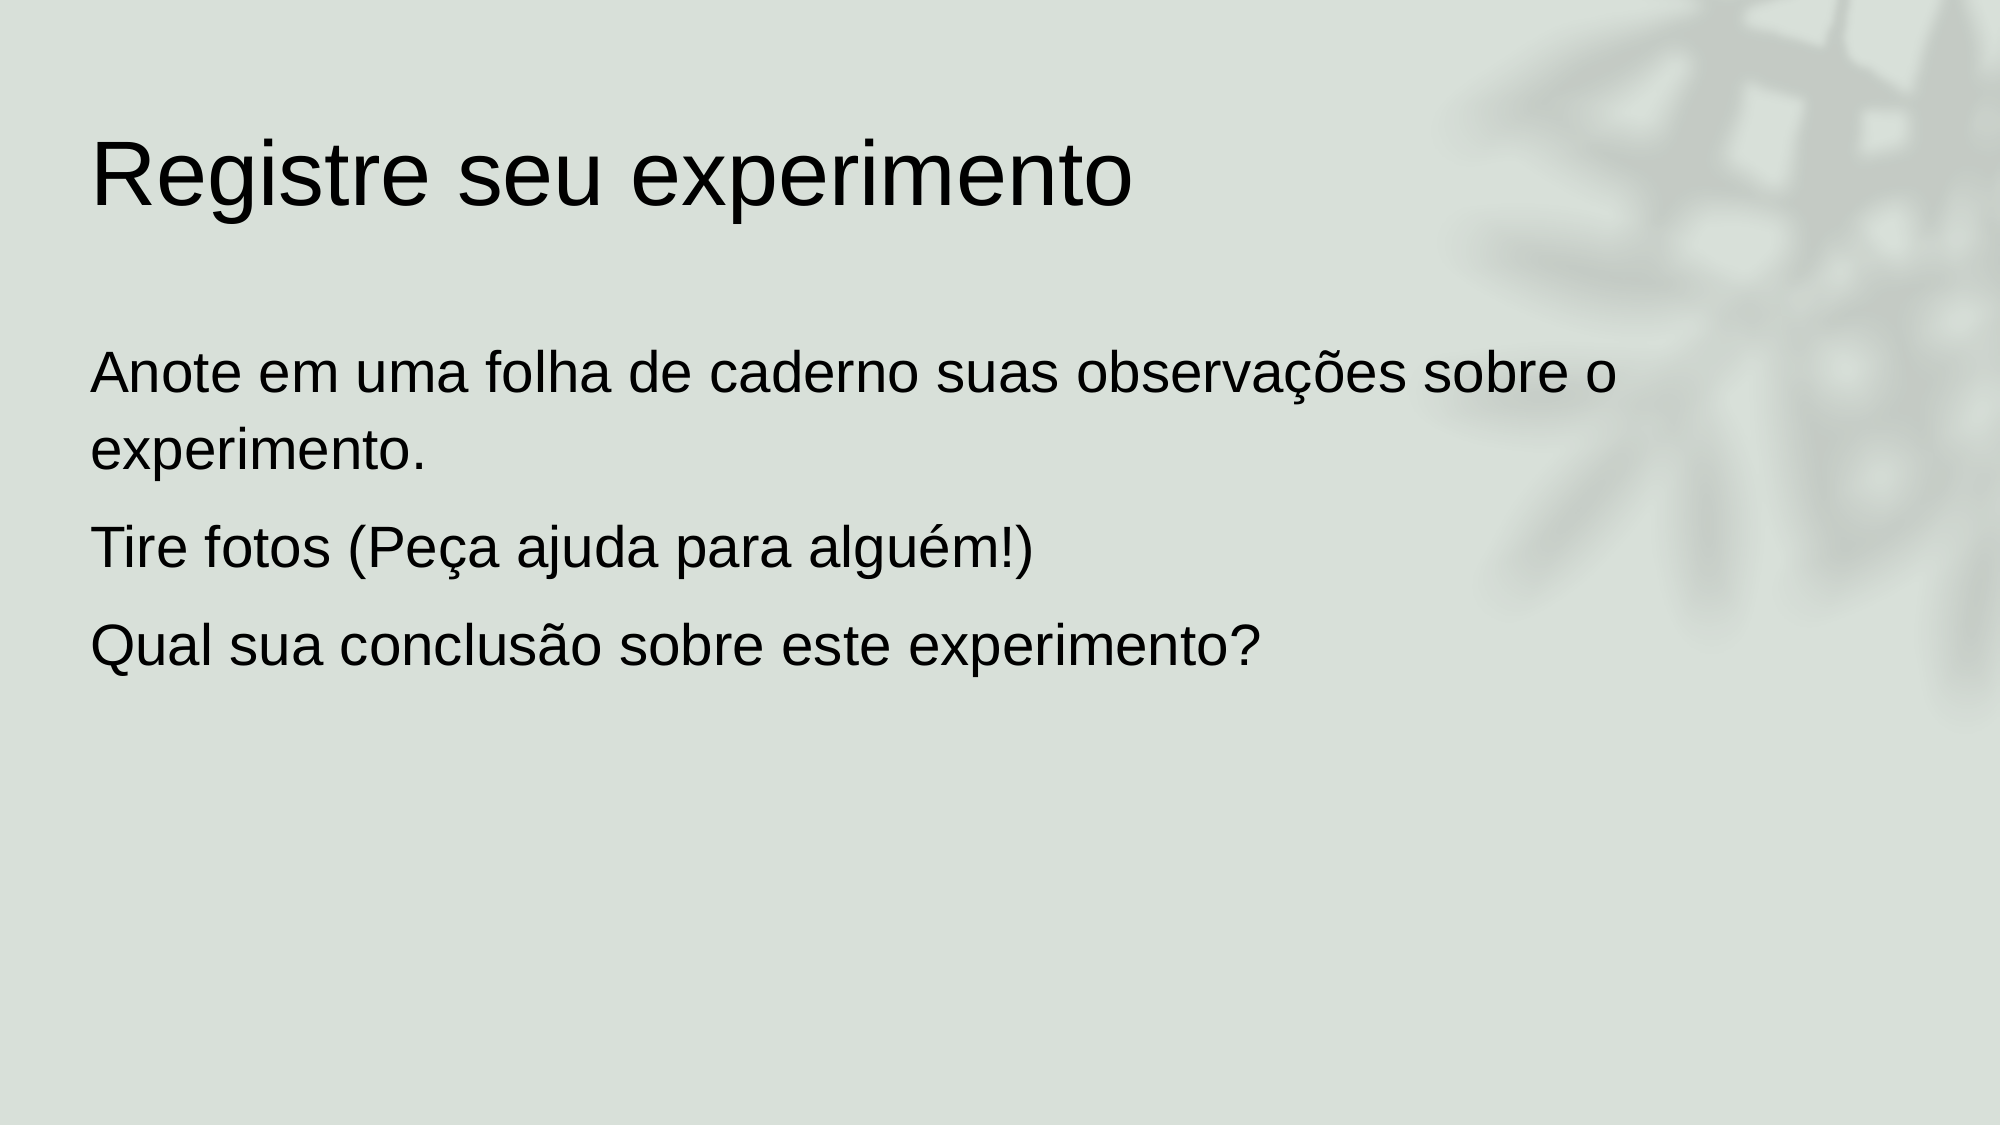

# Registre seu experimento
Anote em uma folha de caderno suas observações sobre o experimento.
Tire fotos (Peça ajuda para alguém!)
Qual sua conclusão sobre este experimento?